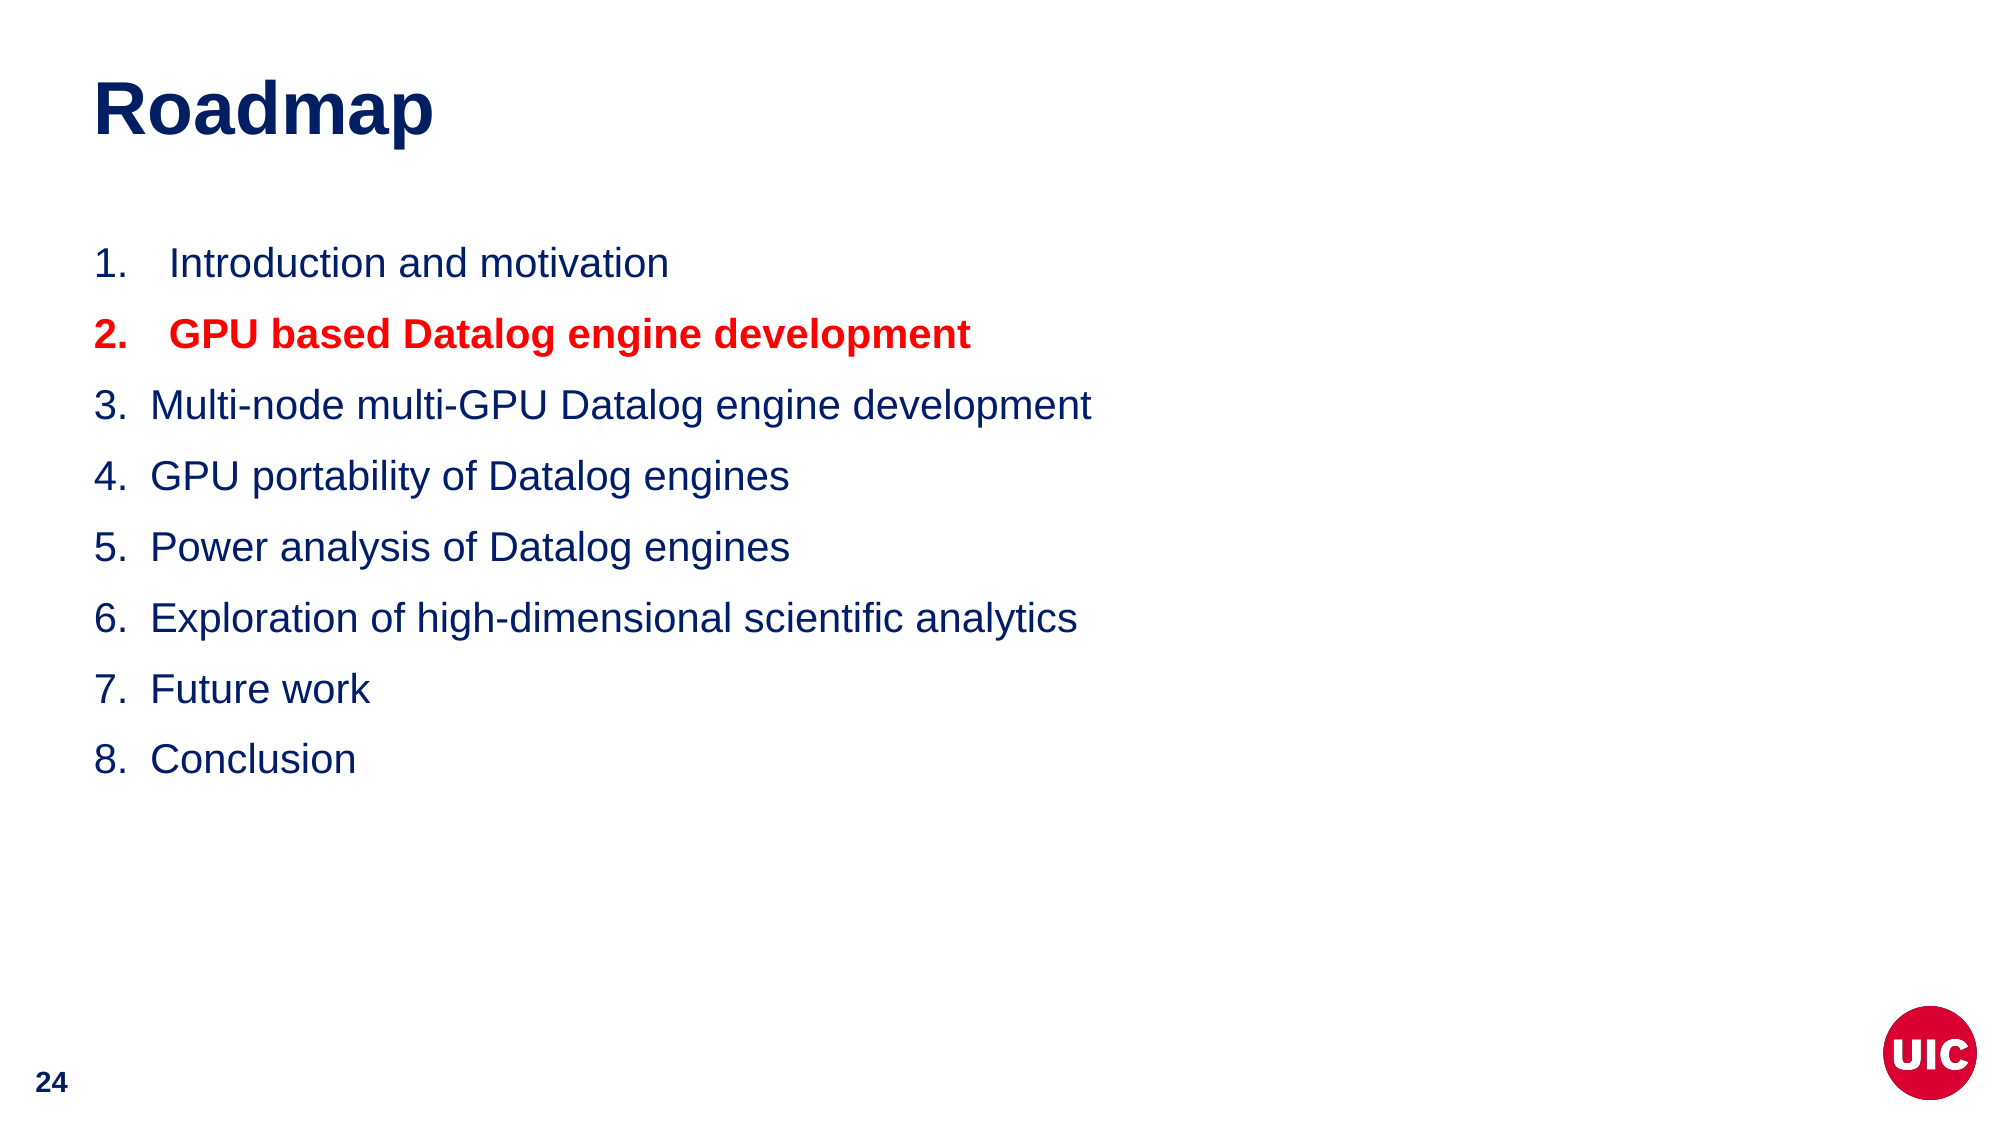

# Roadmap
Introduction and motivation
GPU based Datalog engine development
Multi-node multi-GPU Datalog engine development
GPU portability of Datalog engines
Power analysis of Datalog engines
Exploration of high-dimensional scientific analytics
Future work
Conclusion